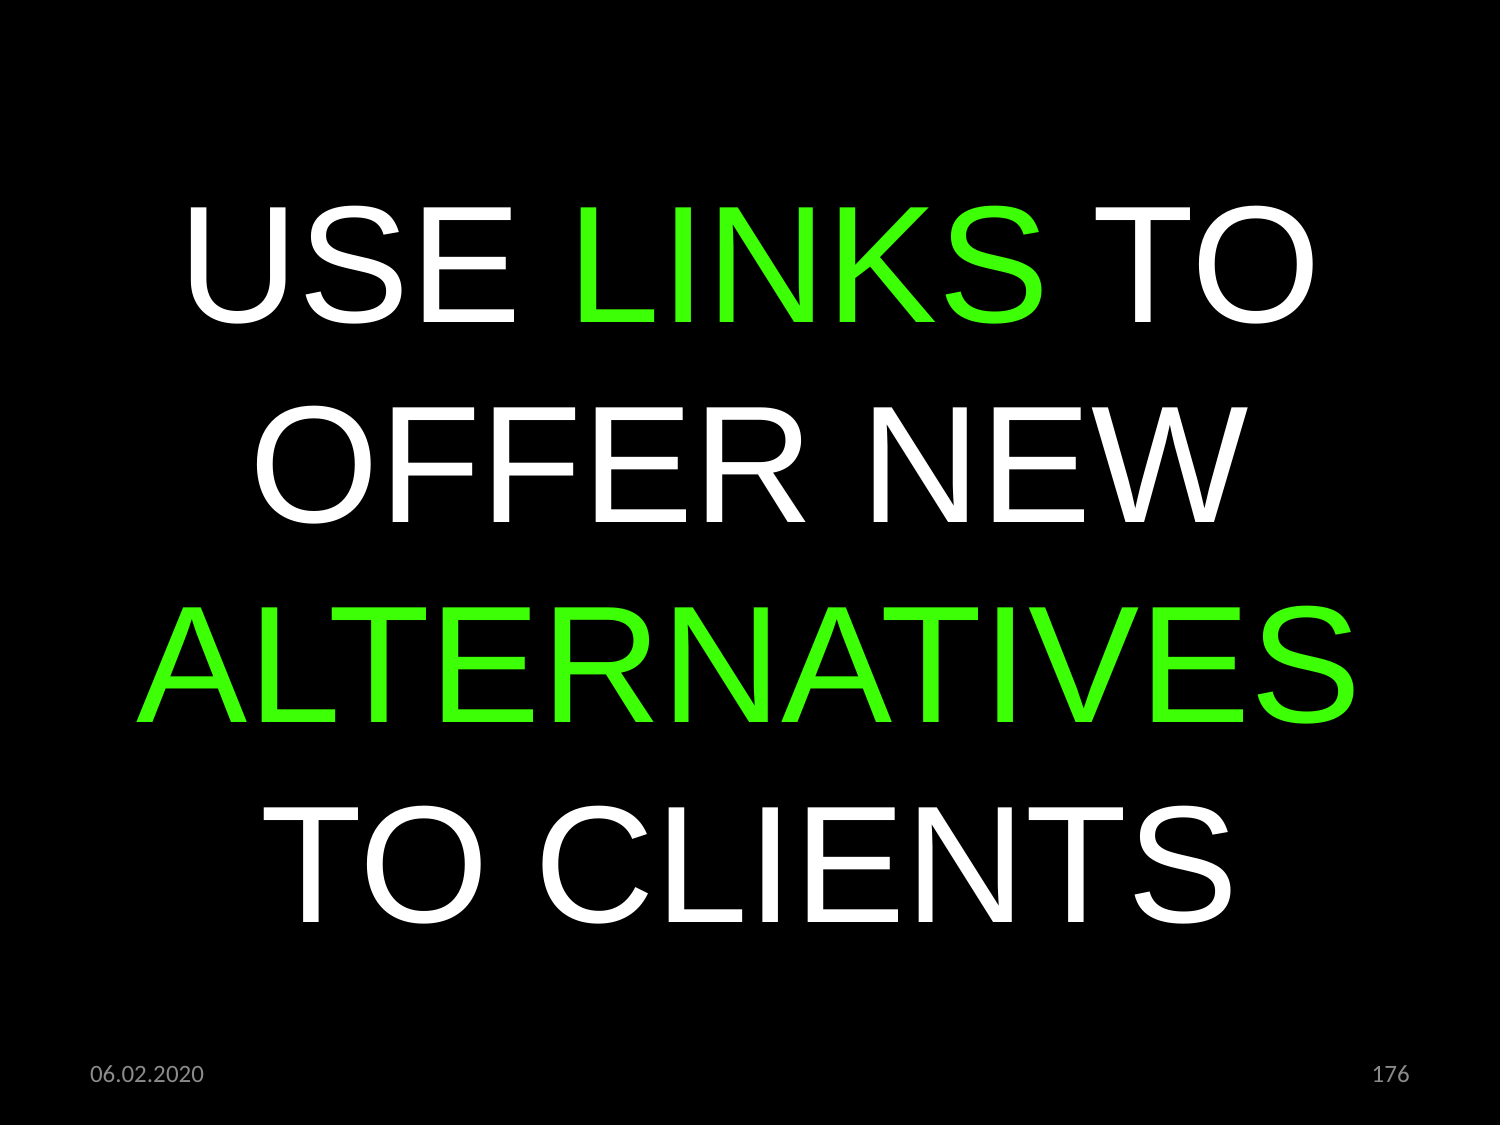

USE LINKS TO OFFER NEW ALTERNATIVES
TO CLIENTS
06.02.2020
176